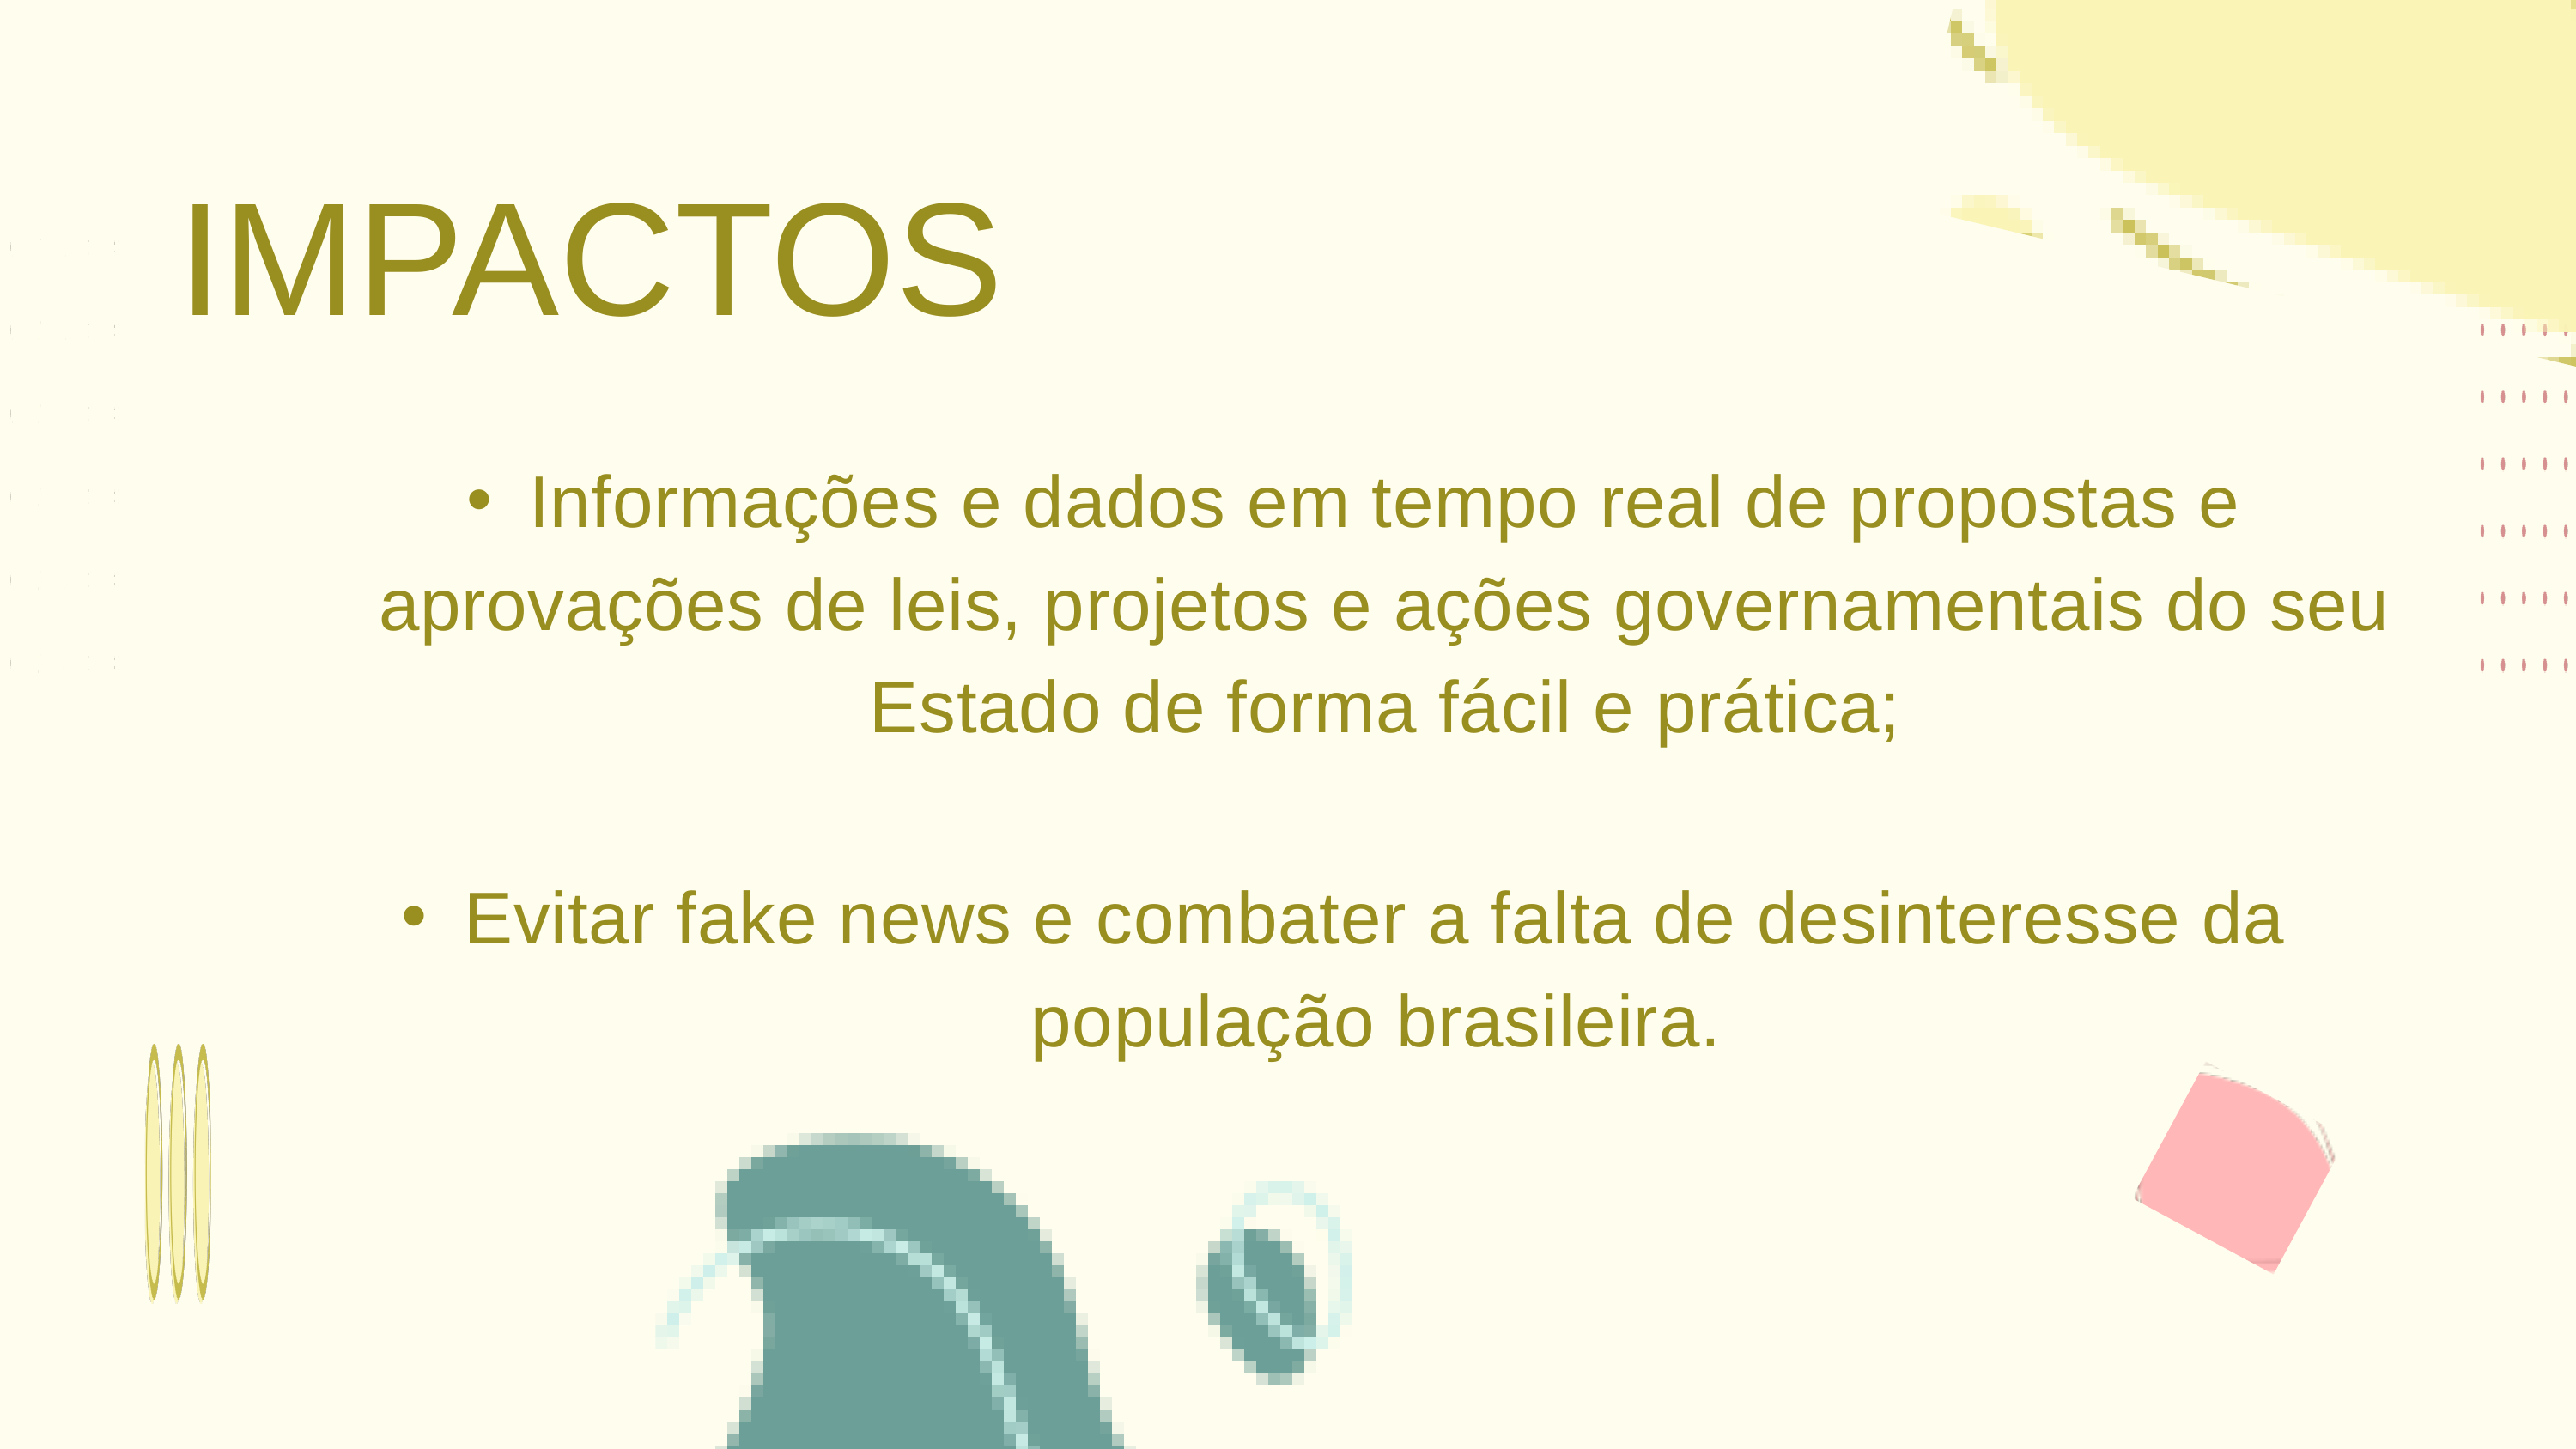

IMPACTOS

Informações e dados em tempo real de propostas e aprovações de leis, projetos e ações governamentais do seu Estado de forma fácil e prática;
Evitar fake news e combater a falta de desinteresse da população brasileira.